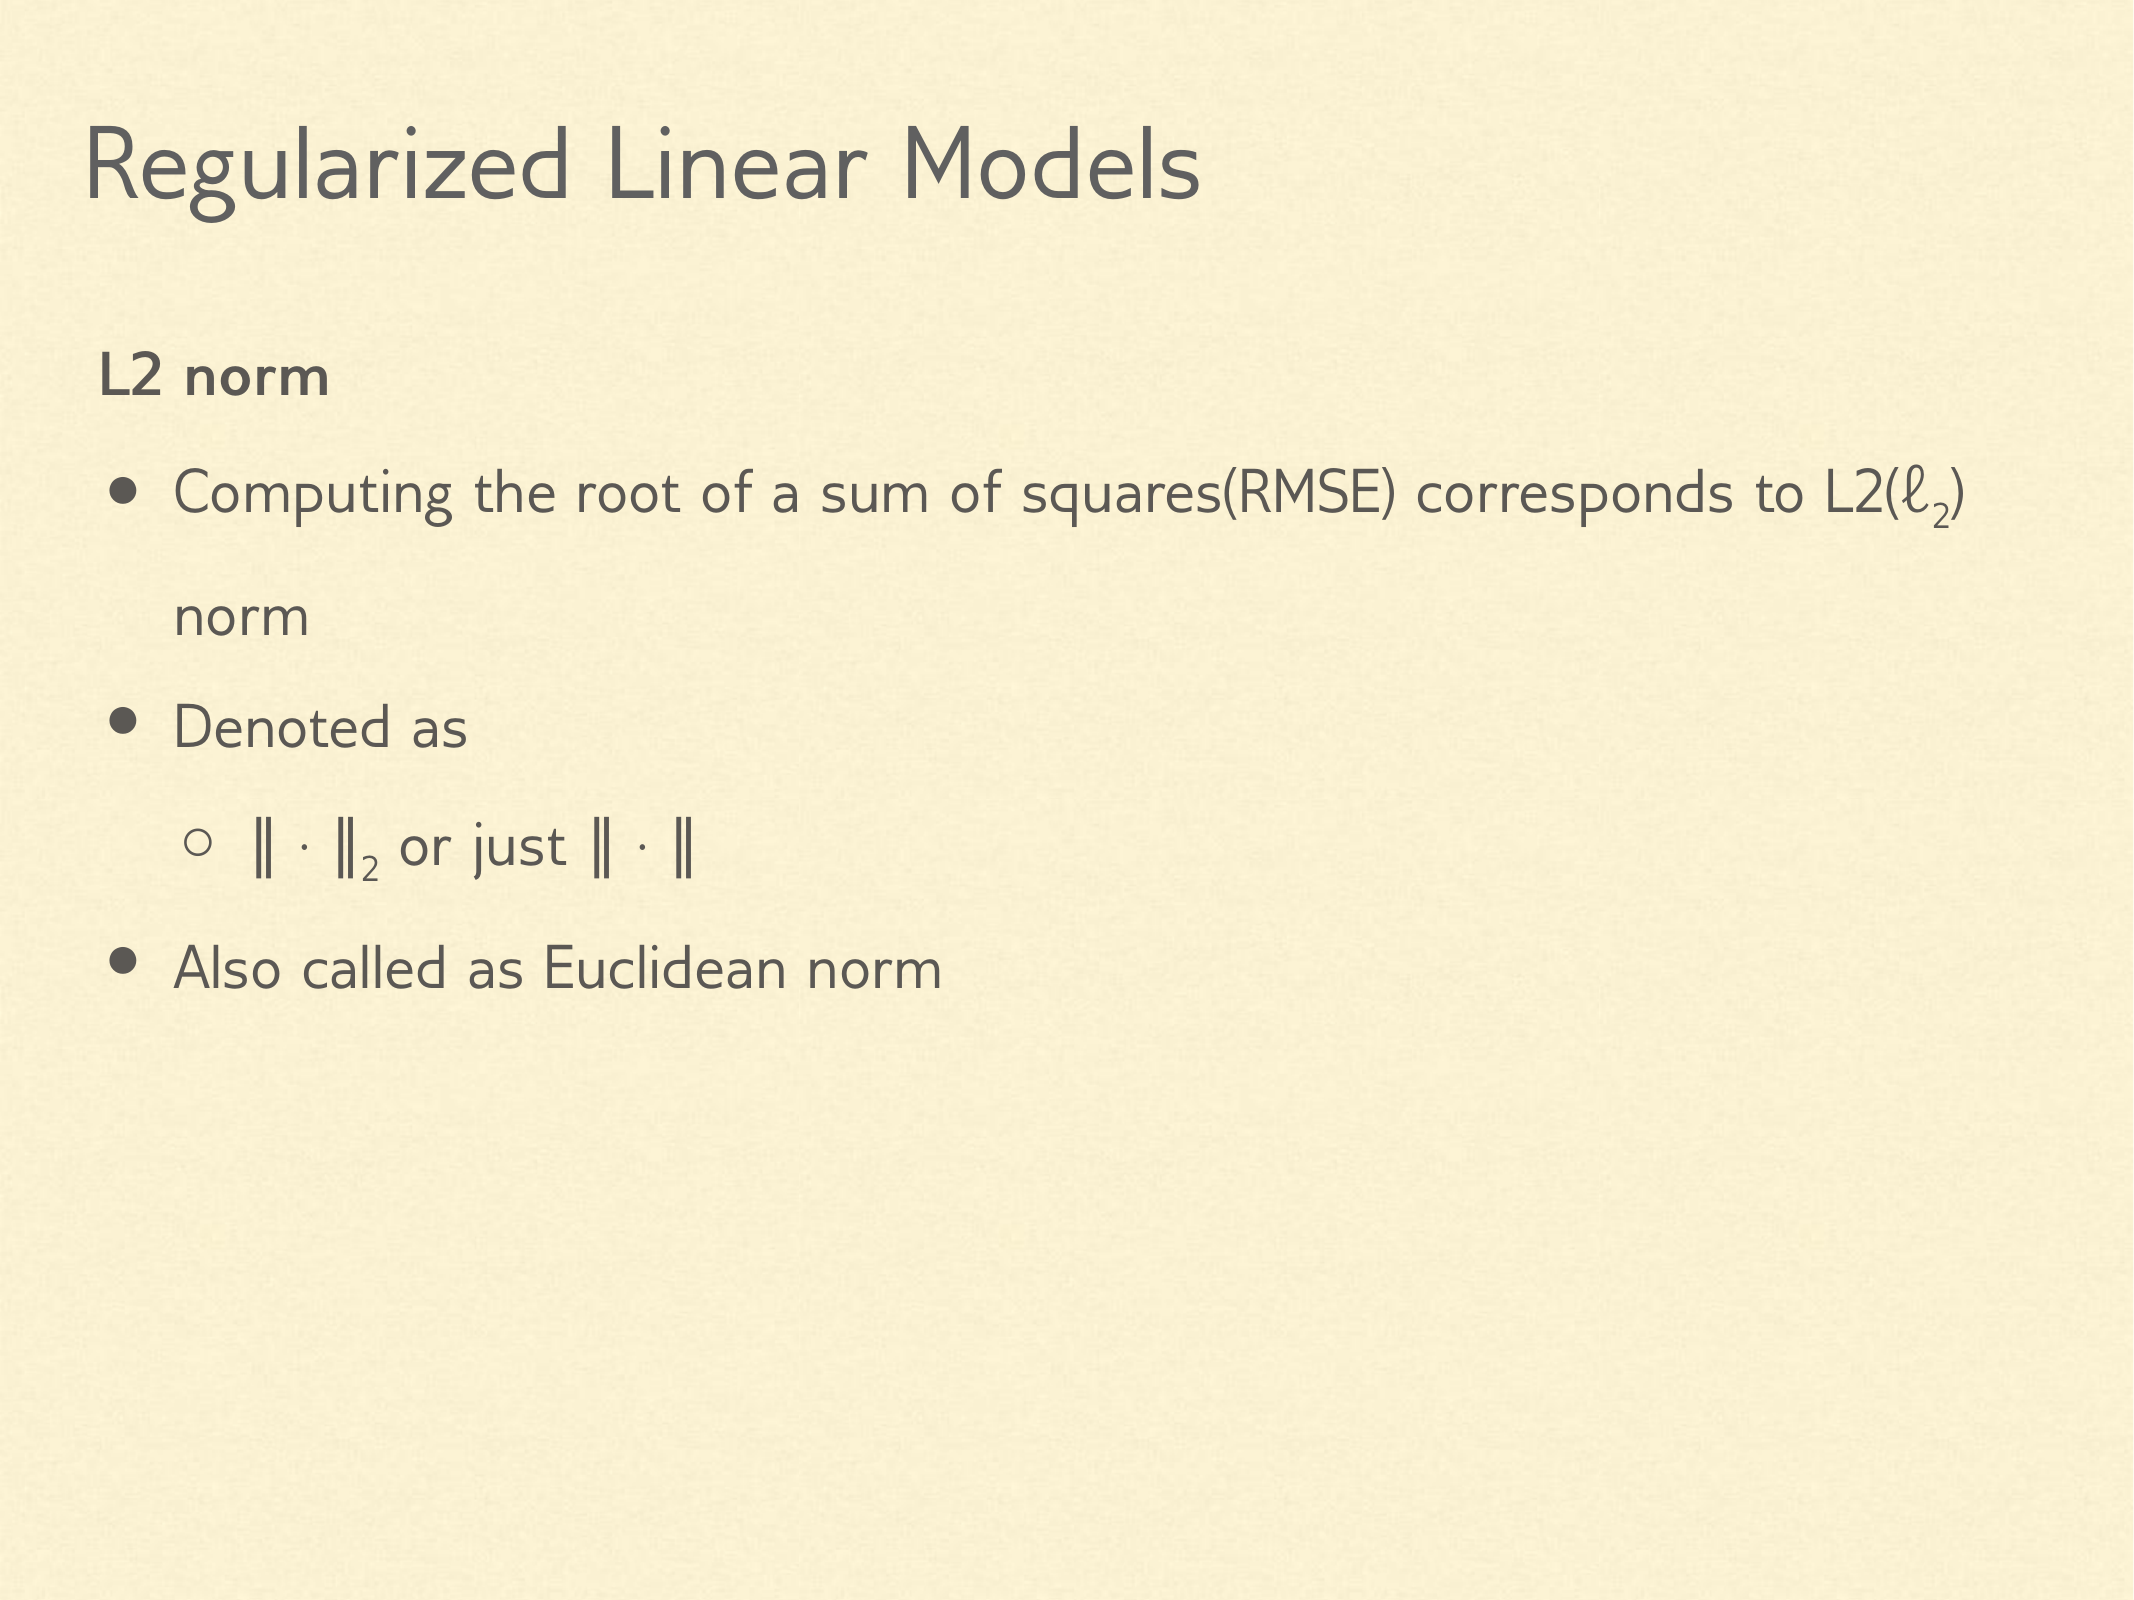

Regularized Linear Models
L2 norm
Computing the root of a sum of squares(RMSE) corresponds to L2(ℓ2) norm
Denoted as
∥ · ∥2 or just ∥ · ∥
Also called as Euclidean norm